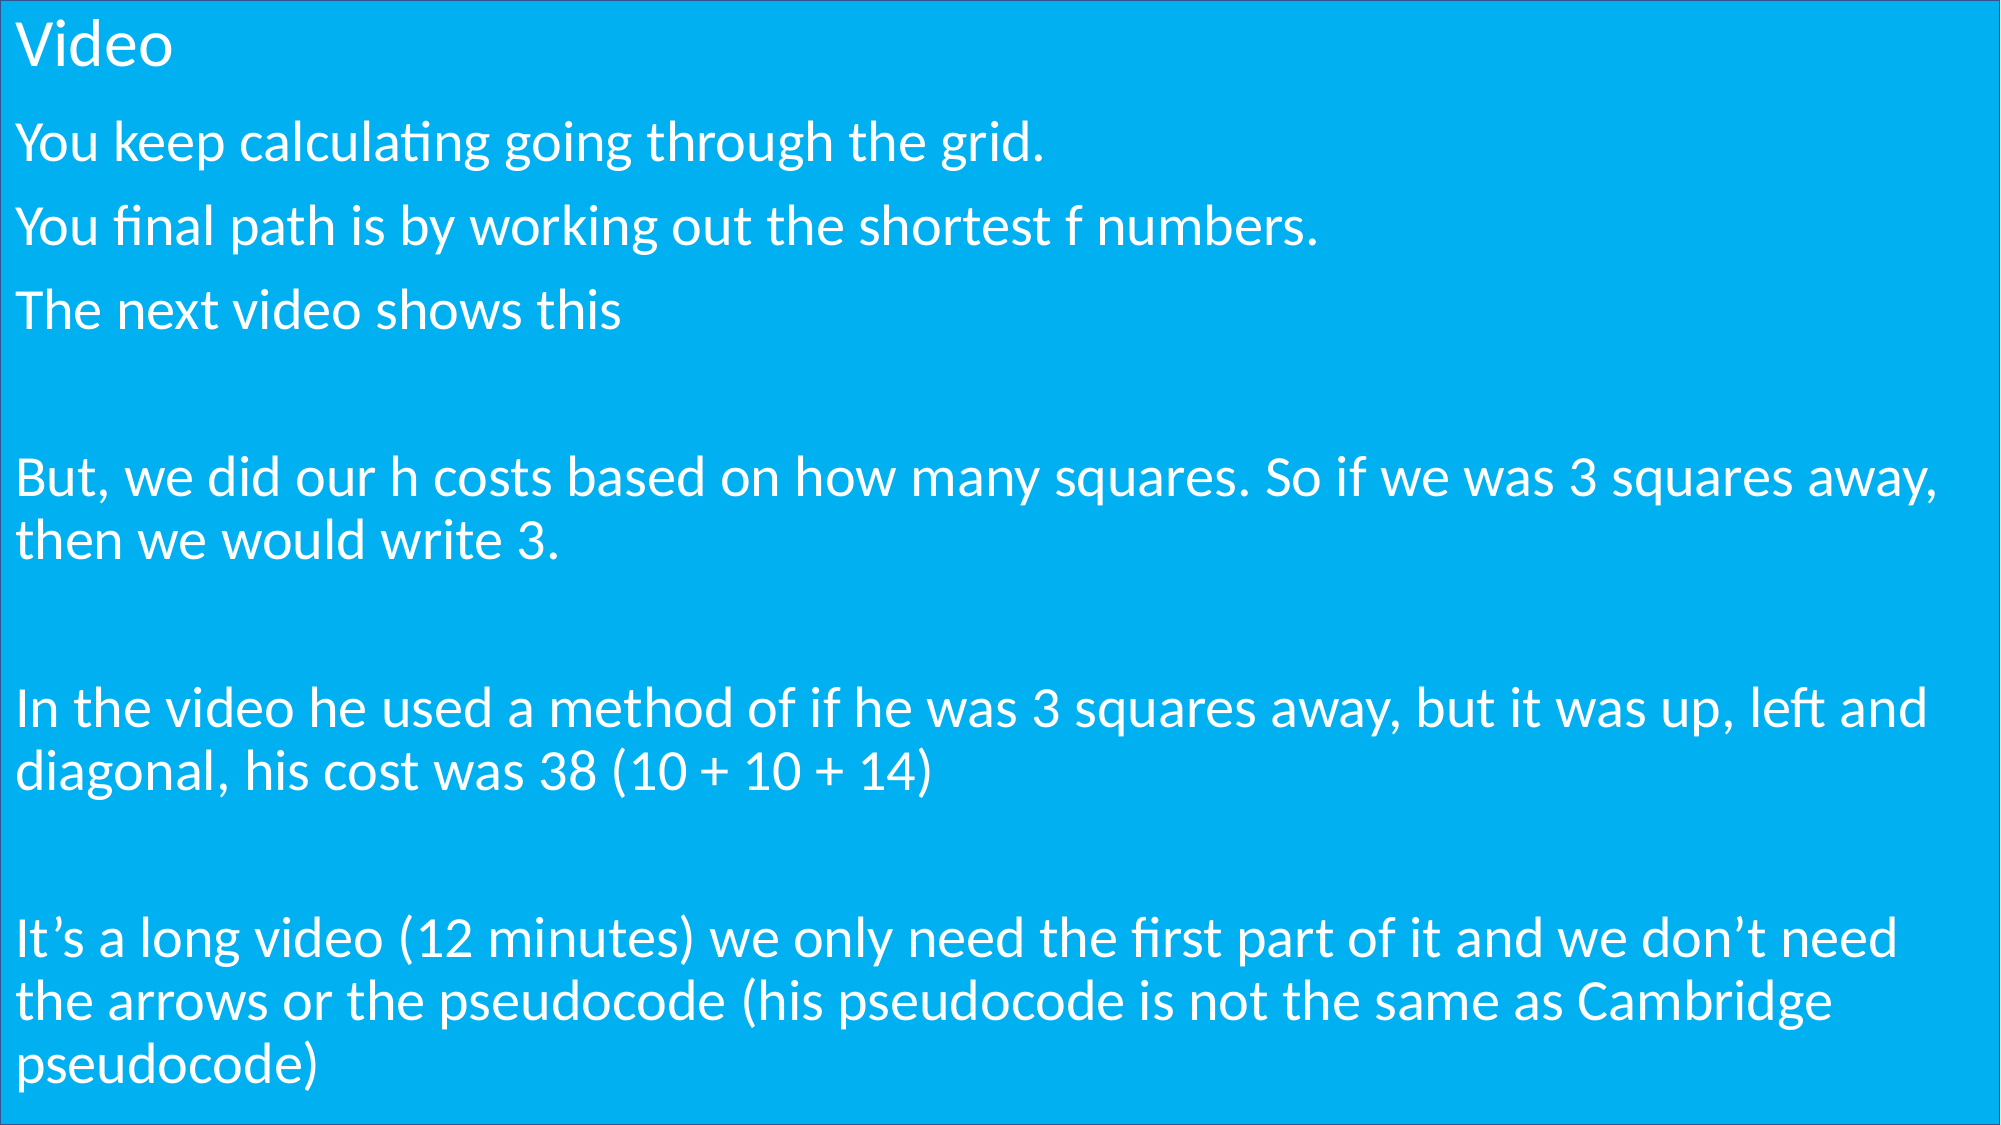

# Video
You keep calculating going through the grid.
You final path is by working out the shortest f numbers.
The next video shows this

But, we did our h costs based on how many squares. So if we was 3 squares away, then we would write 3.

In the video he used a method of if he was 3 squares away, but it was up, left and diagonal, his cost was 38 (10 + 10 + 14)

It’s a long video (12 minutes) we only need the first part of it and we don’t need the arrows or the pseudocode (his pseudocode is not the same as Cambridge pseudocode)